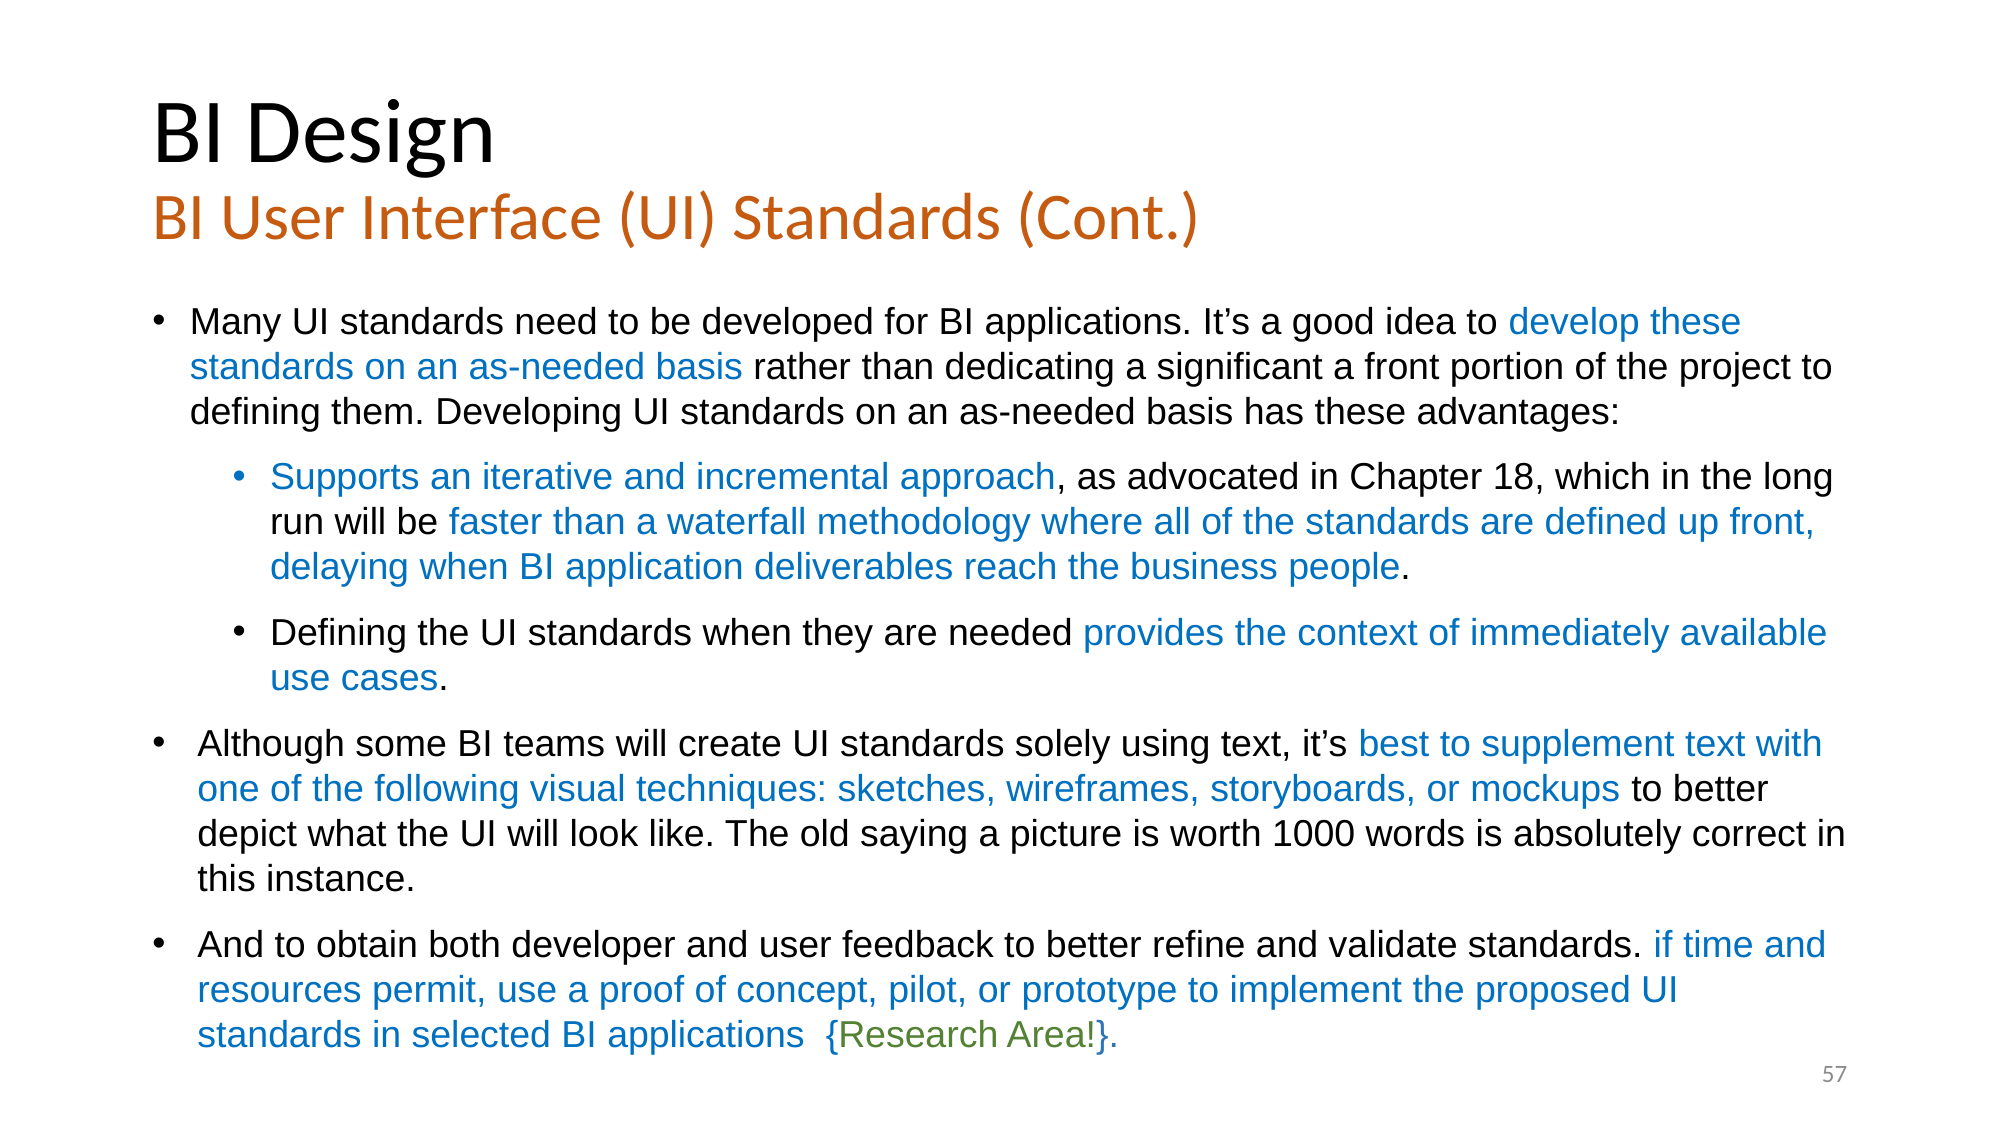

# BI Design BI User Interface (UI) Standards (Cont.)
Many UI standards need to be developed for BI applications. It’s a good idea to develop these standards on an as-needed basis rather than dedicating a significant a front portion of the project to defining them. Developing UI standards on an as-needed basis has these advantages:
Supports an iterative and incremental approach, as advocated in Chapter 18, which in the long run will be faster than a waterfall methodology where all of the standards are defined up front, delaying when BI application deliverables reach the business people.
Defining the UI standards when they are needed provides the context of immediately available use cases.
Although some BI teams will create UI standards solely using text, it’s best to supplement text with one of the following visual techniques: sketches, wireframes, storyboards, or mockups to better depict what the UI will look like. The old saying a picture is worth 1000 words is absolutely correct in this instance.
And to obtain both developer and user feedback to better refine and validate standards. if time and resources permit, use a proof of concept, pilot, or prototype to implement the proposed UI standards in selected BI applications  {Research Area!}.
57